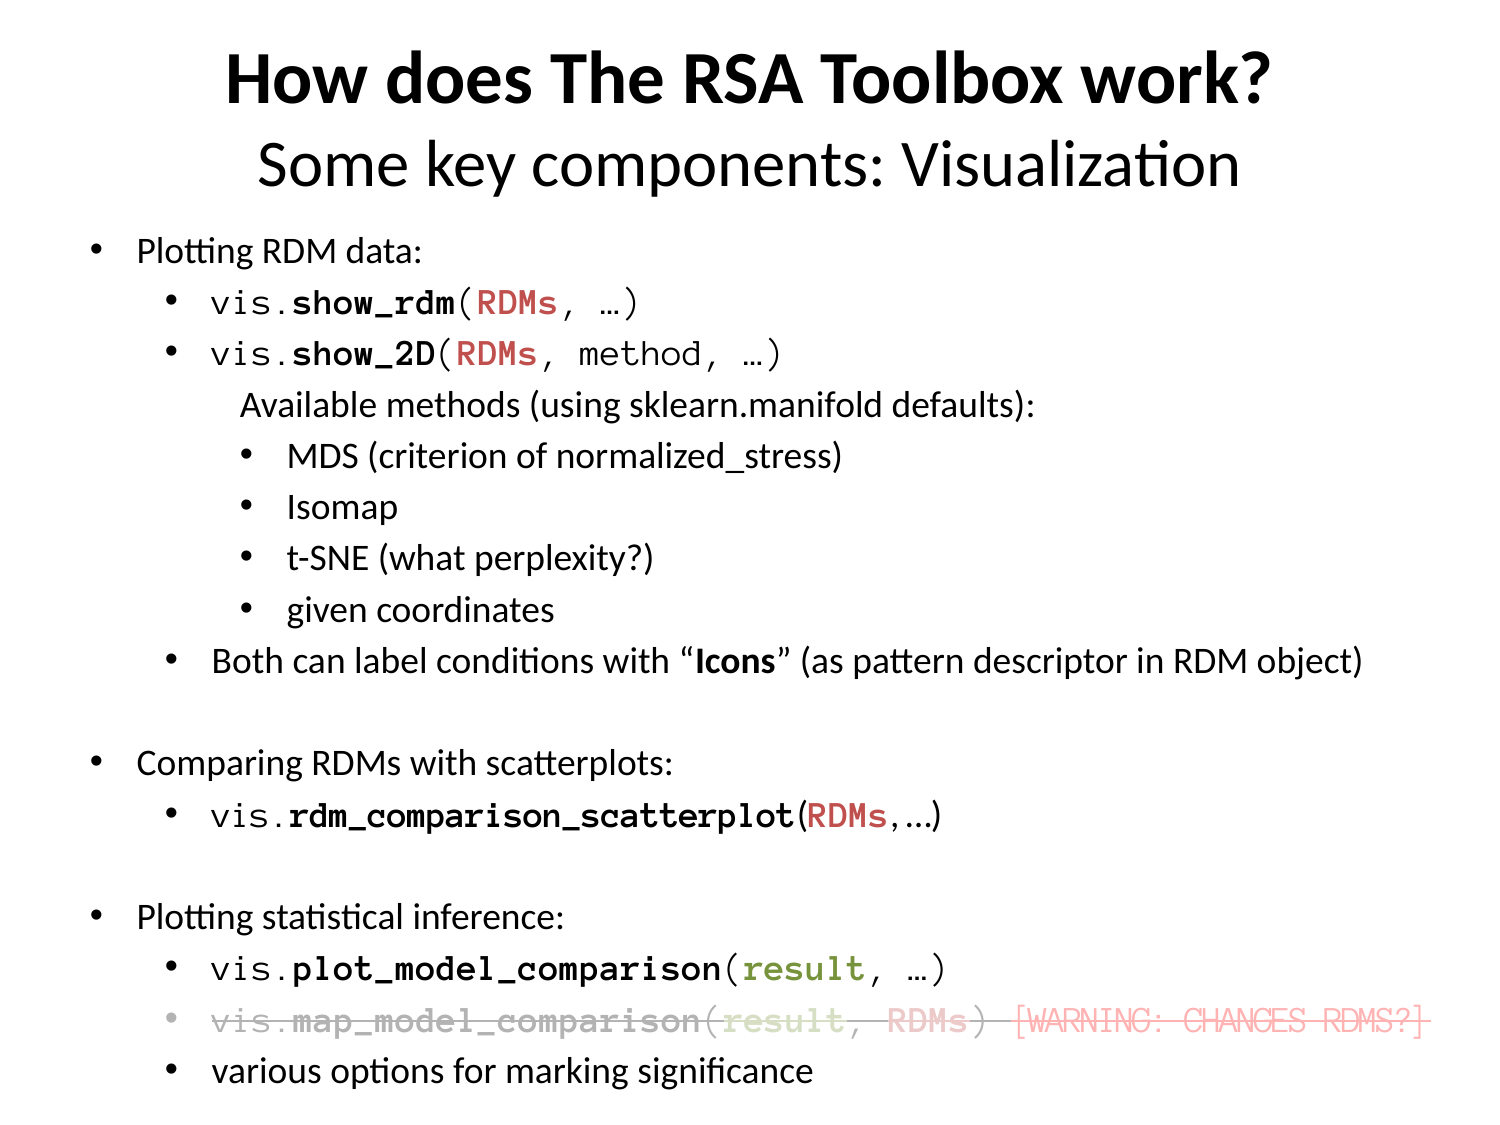

How does The RSA Toolbox work?
# Some key components: Visualization
Plotting RDM data:
vis.show_rdm(RDMs, …)
vis.show_2D(RDMs, method, …)
	Available methods (using sklearn.manifold defaults):
MDS (criterion of normalized_stress)
Isomap
t-SNE (what perplexity?)
given coordinates
Both can label conditions with “Icons” (as pattern descriptor in RDM object)

Comparing RDMs with scatterplots:
vis.rdm_comparison_scatterplot(RDMs, …)

Plotting statistical inference:
vis.plot_model_comparison(result, …)
vis.map_model_comparison(result, RDMs) [WARNING: CHANGES RDMS?]
various options for marking significance